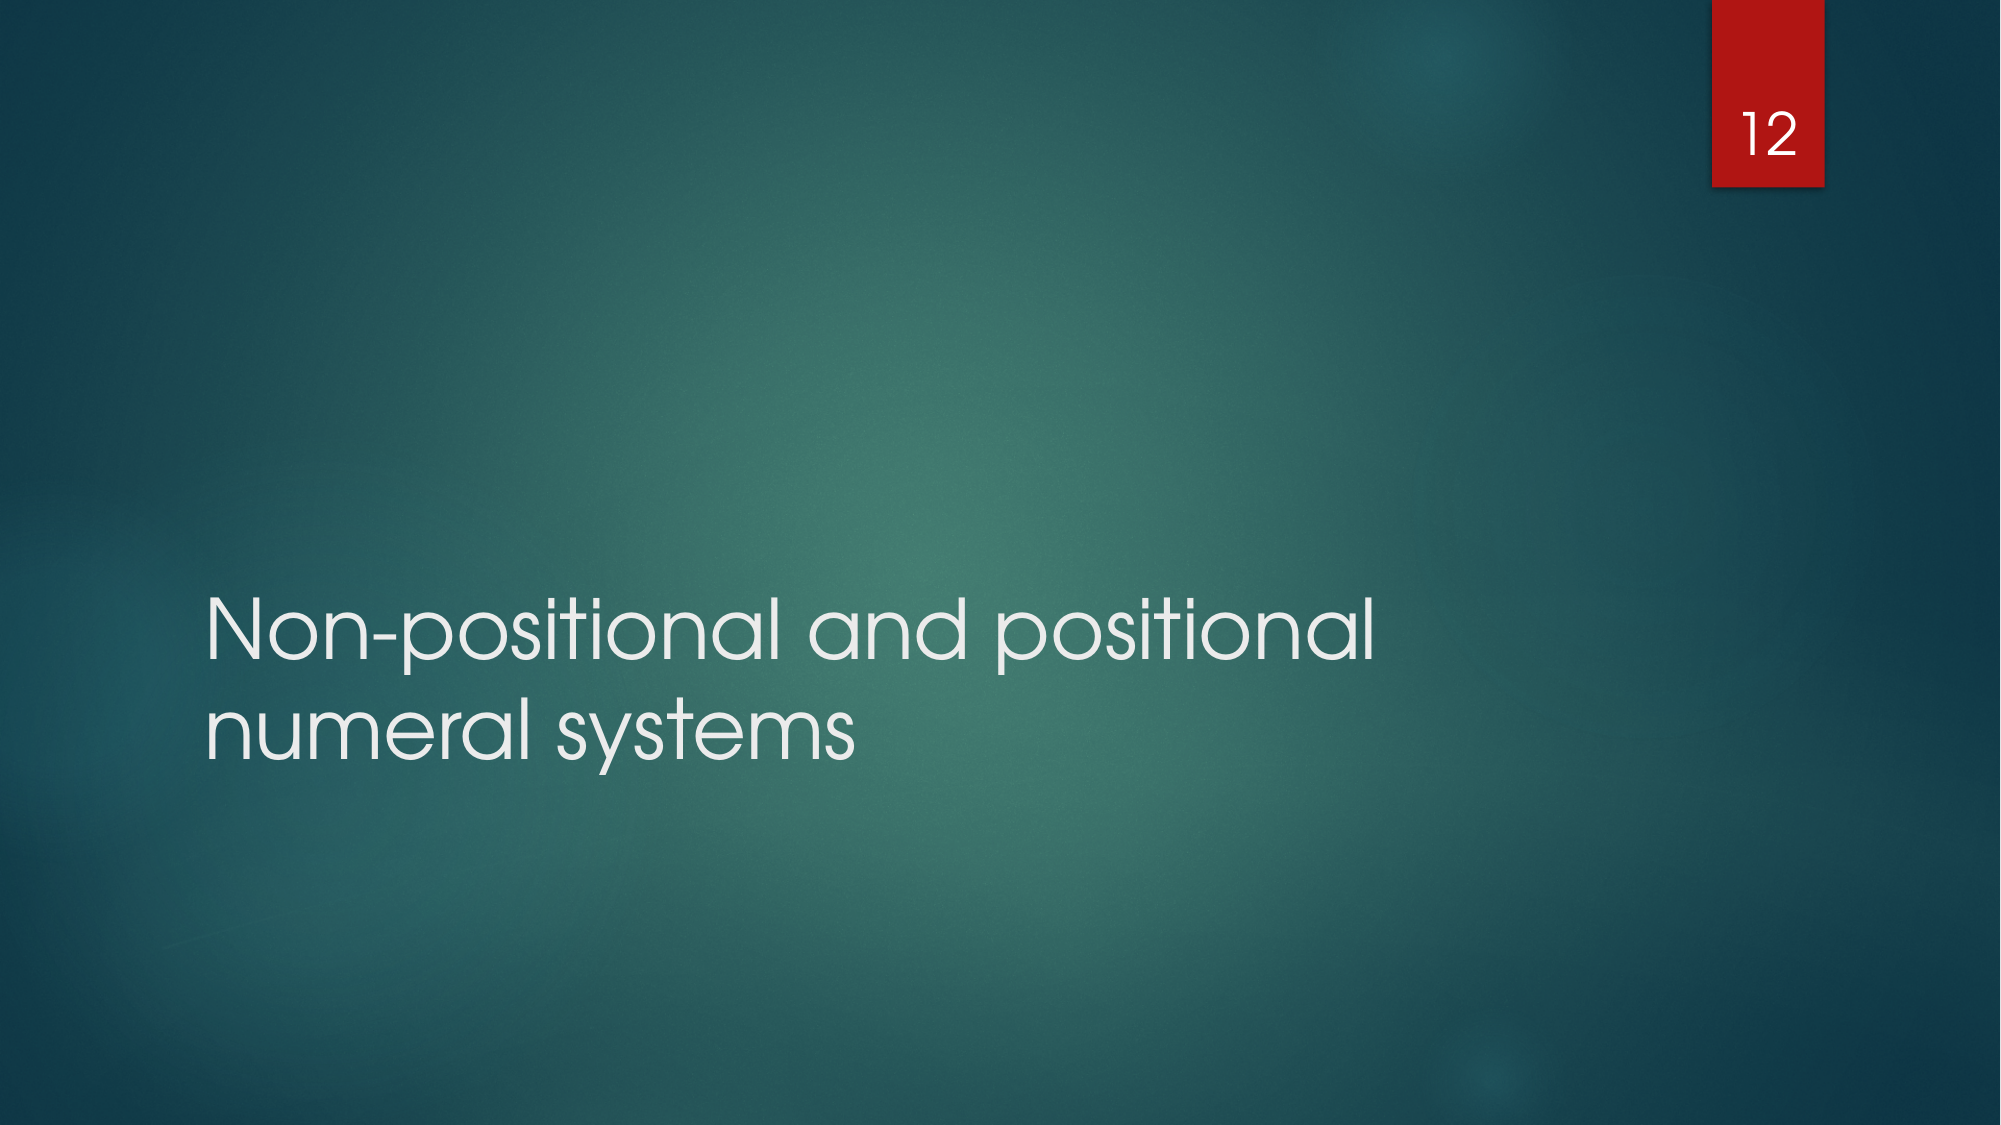

12
# Non-positional and positional numeral systems